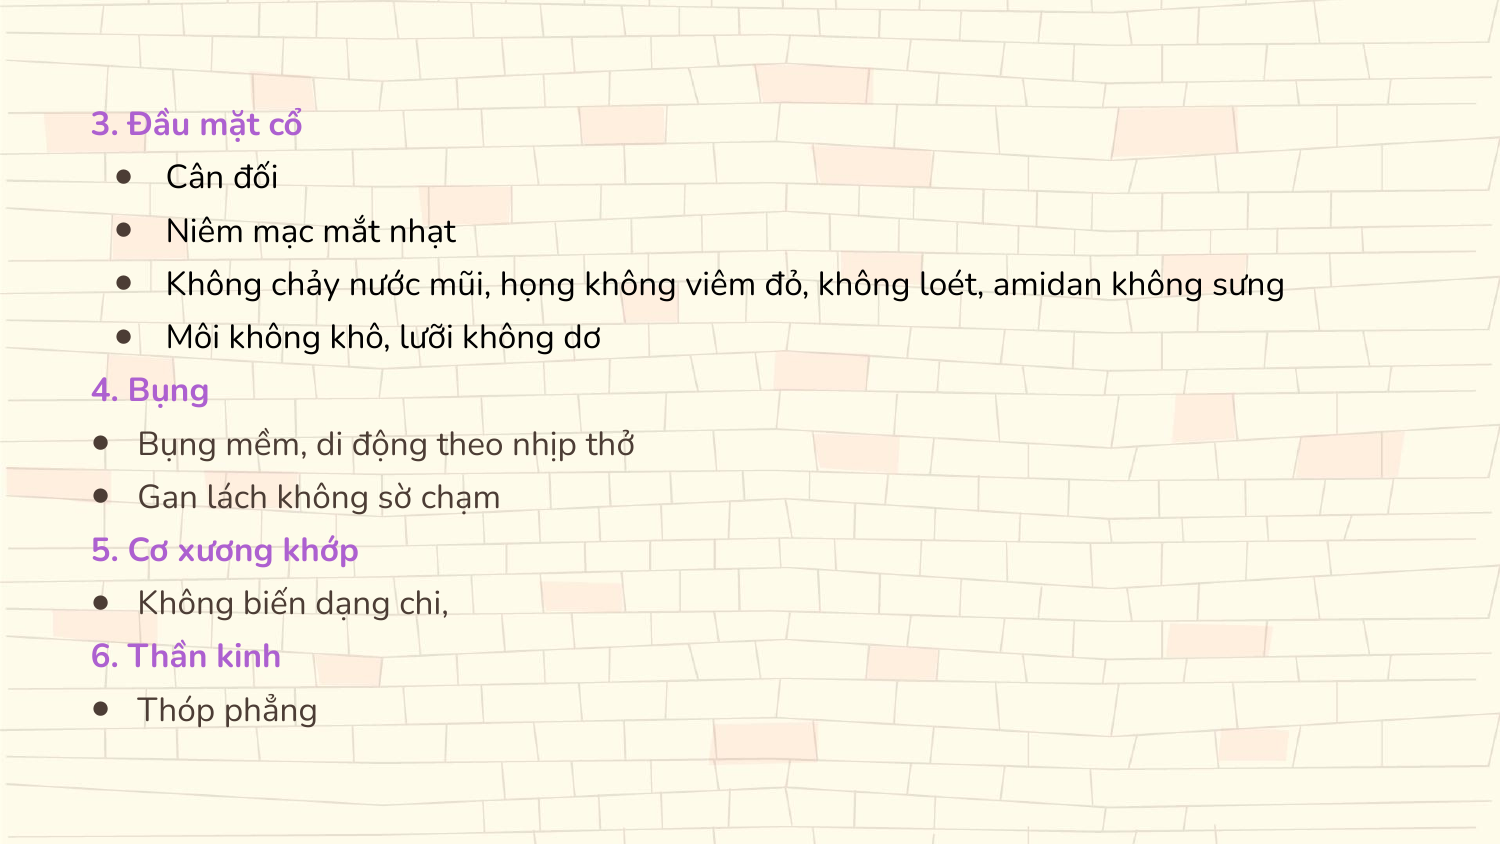

3. Đầu mặt cổ
Cân đối​
Niêm mạc mắt nhạt​
Không chảy nước mũi, họng không viêm đỏ, không loét, amidan không sưng​
Môi không khô, lưỡi không dơ​​
4. Bụng
Bụng mềm, di động theo nhịp thở
Gan lách không sờ chạm
5. Cơ xương khớp
Không biến dạng chi,
6. Thần kinh
Thóp phẳng